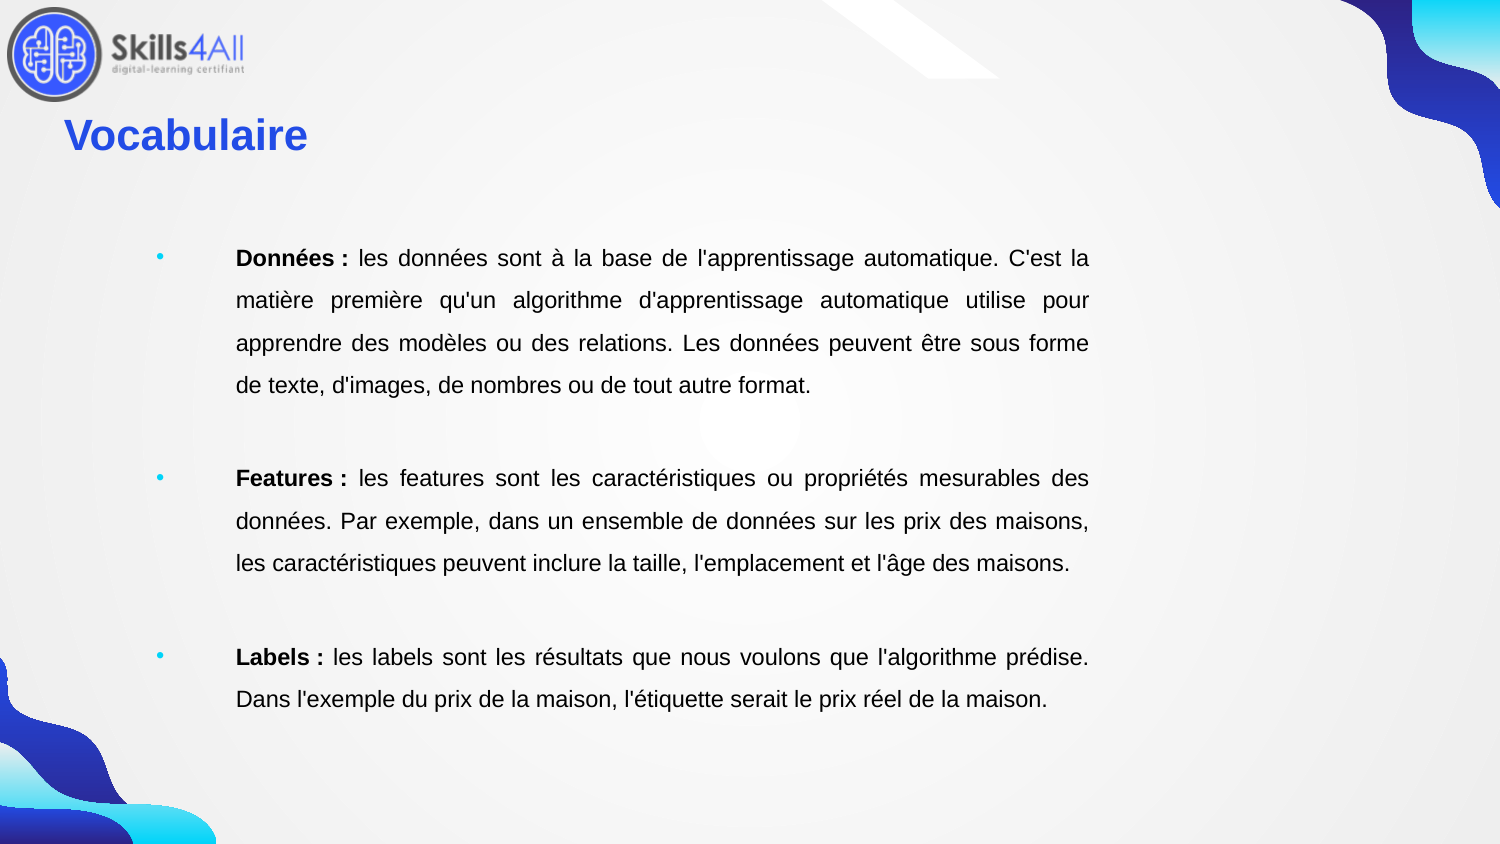

32
# Vocabulaire
Données : les données sont à la base de l'apprentissage automatique. C'est la matière première qu'un algorithme d'apprentissage automatique utilise pour apprendre des modèles ou des relations. Les données peuvent être sous forme de texte, d'images, de nombres ou de tout autre format.

Features : les features sont les caractéristiques ou propriétés mesurables des données. Par exemple, dans un ensemble de données sur les prix des maisons, les caractéristiques peuvent inclure la taille, l'emplacement et l'âge des maisons.

Labels : les labels sont les résultats que nous voulons que l'algorithme prédise. Dans l'exemple du prix de la maison, l'étiquette serait le prix réel de la maison.